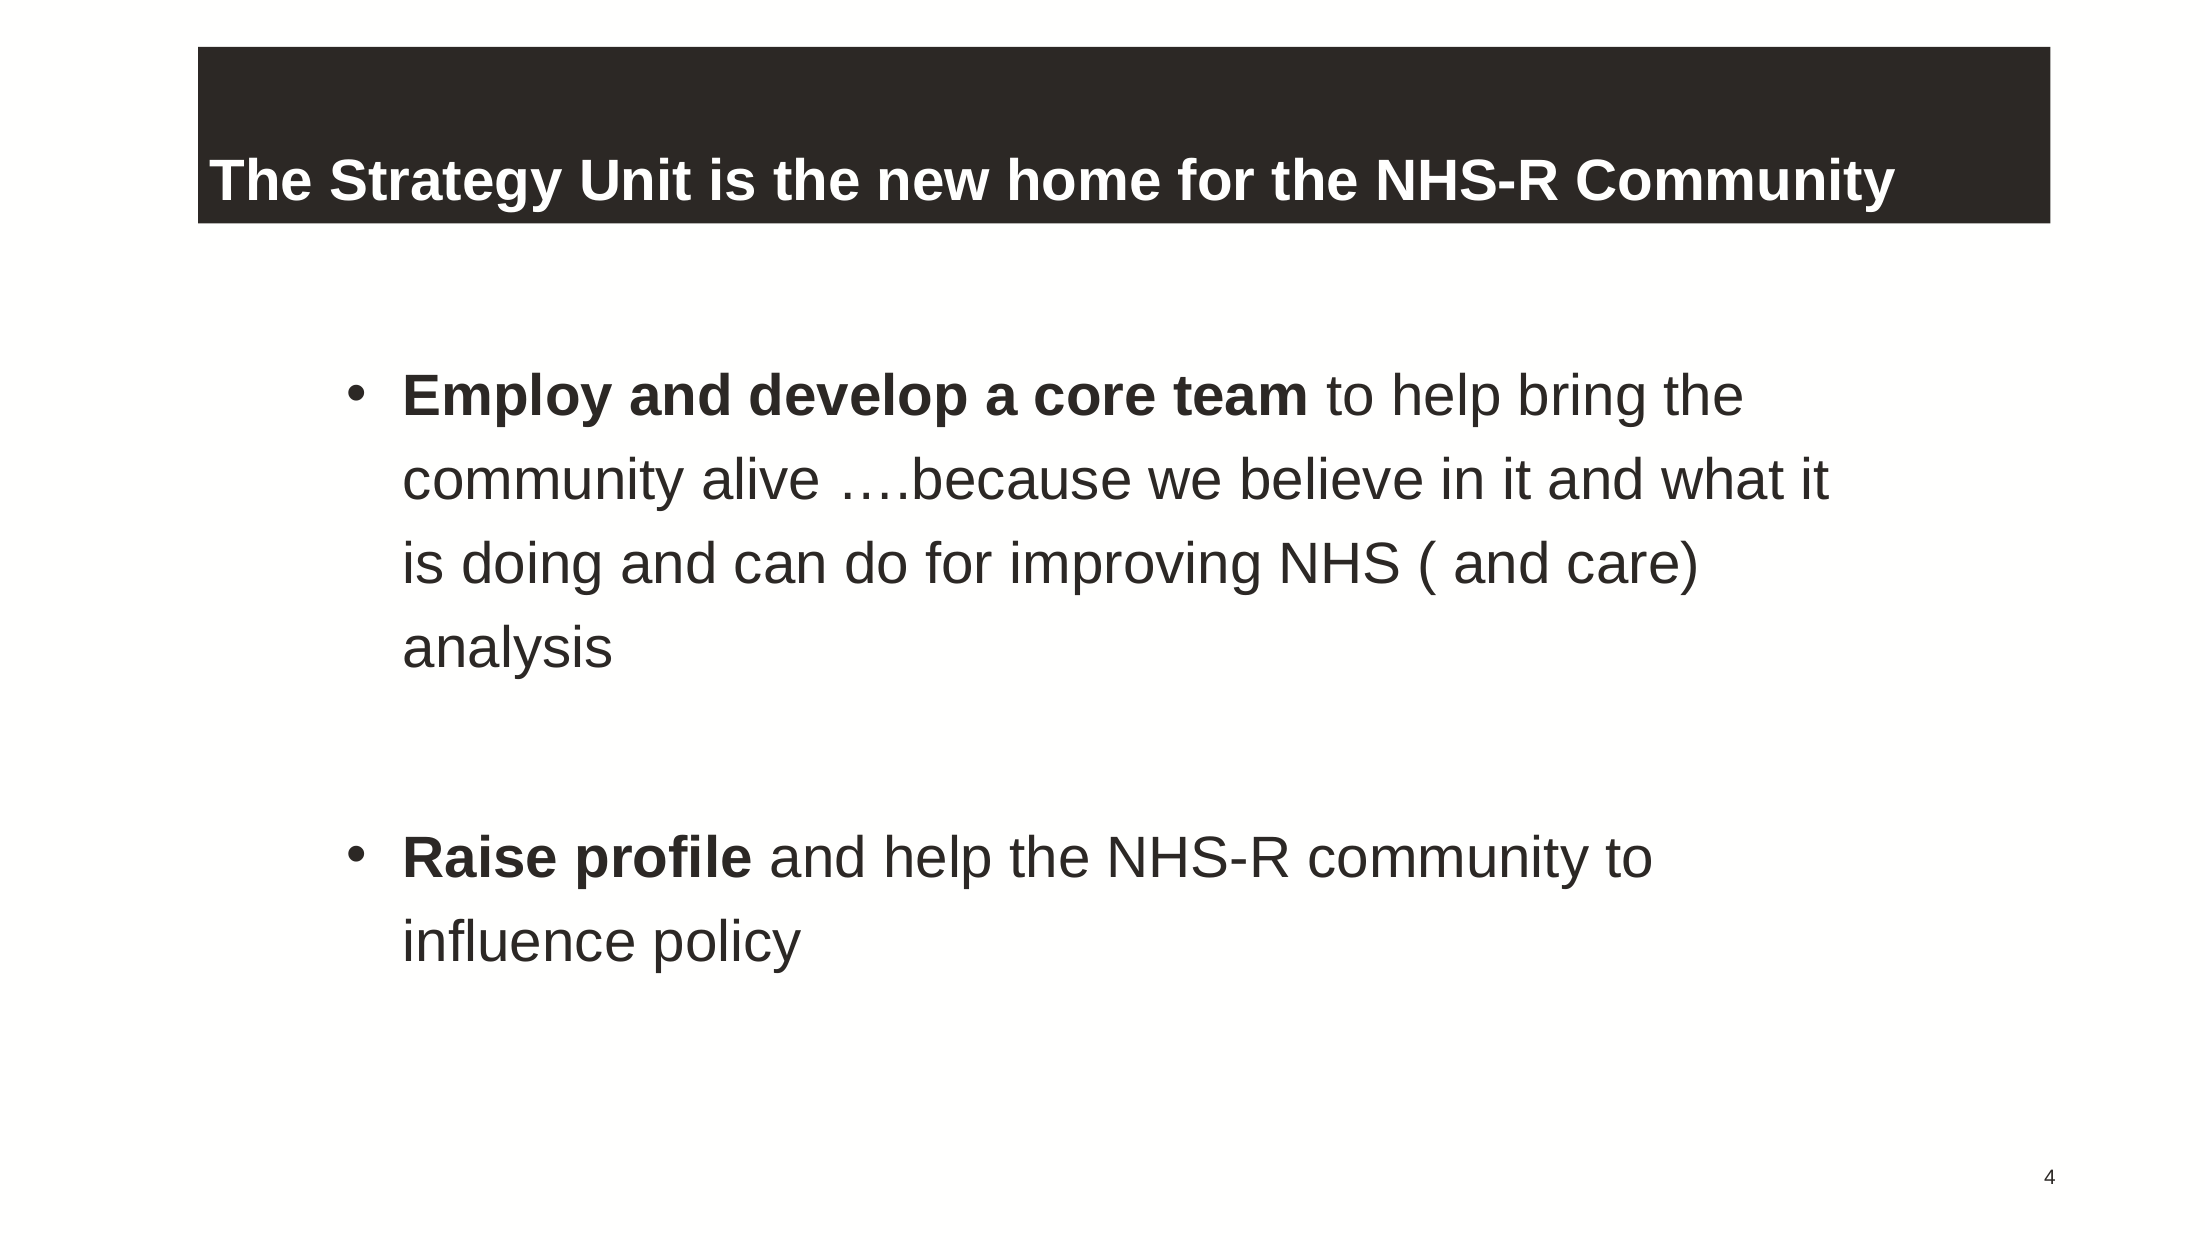

# The Strategy Unit is the new home for the NHS-R Community
Employ and develop a core team to help bring the community alive ….because we believe in it and what it is doing and can do for improving NHS ( and care) analysis

Raise profile and help the NHS-R community to influence policy
4